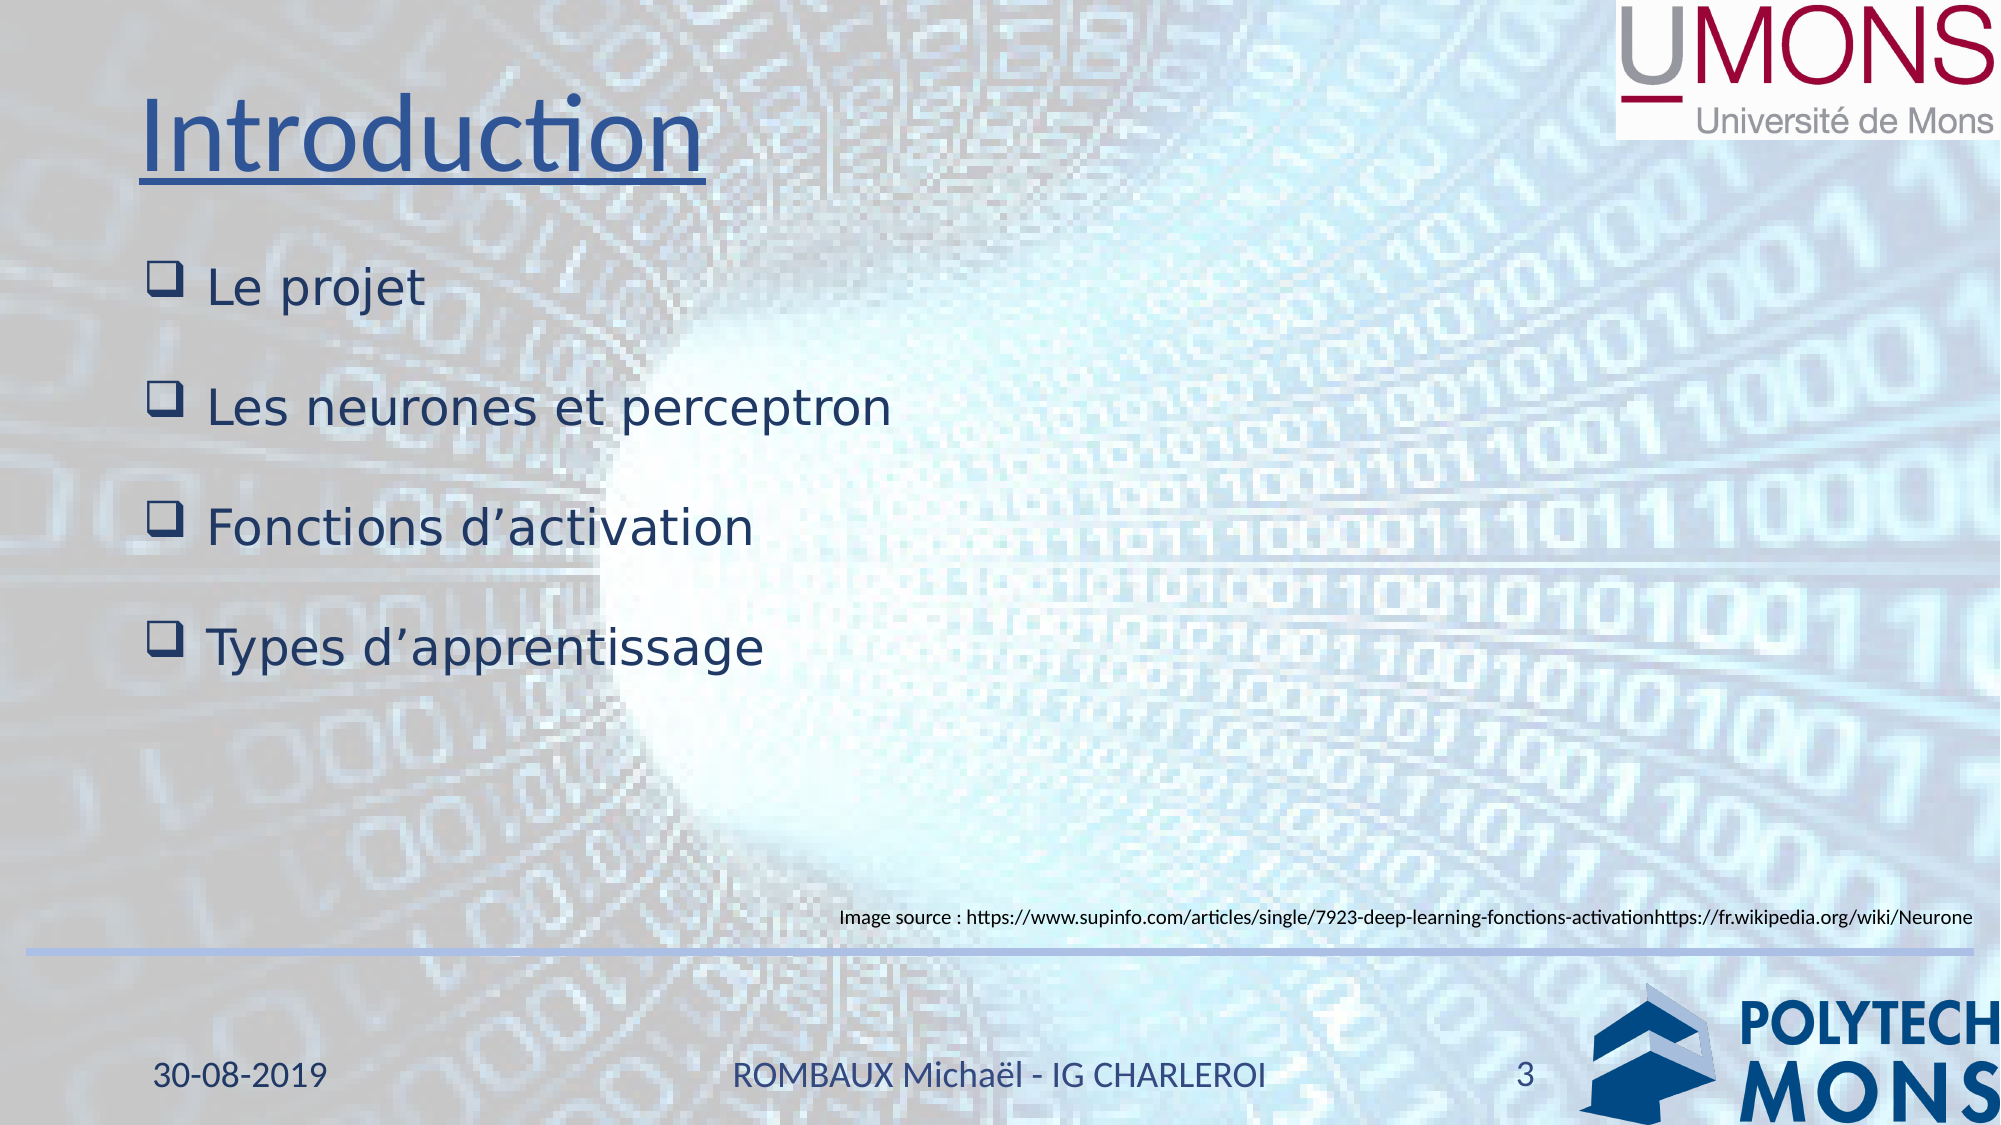

# Introduction
 Le projet

 Les neurones et perceptron

 Fonctions d’activation

 Types d’apprentissage
Image source : https://www.supinfo.com/articles/single/7923-deep-learning-fonctions-activationhttps://fr.wikipedia.org/wiki/Neurone
3
30-08-2019
ROMBAUX Michaël - IG CHARLEROI